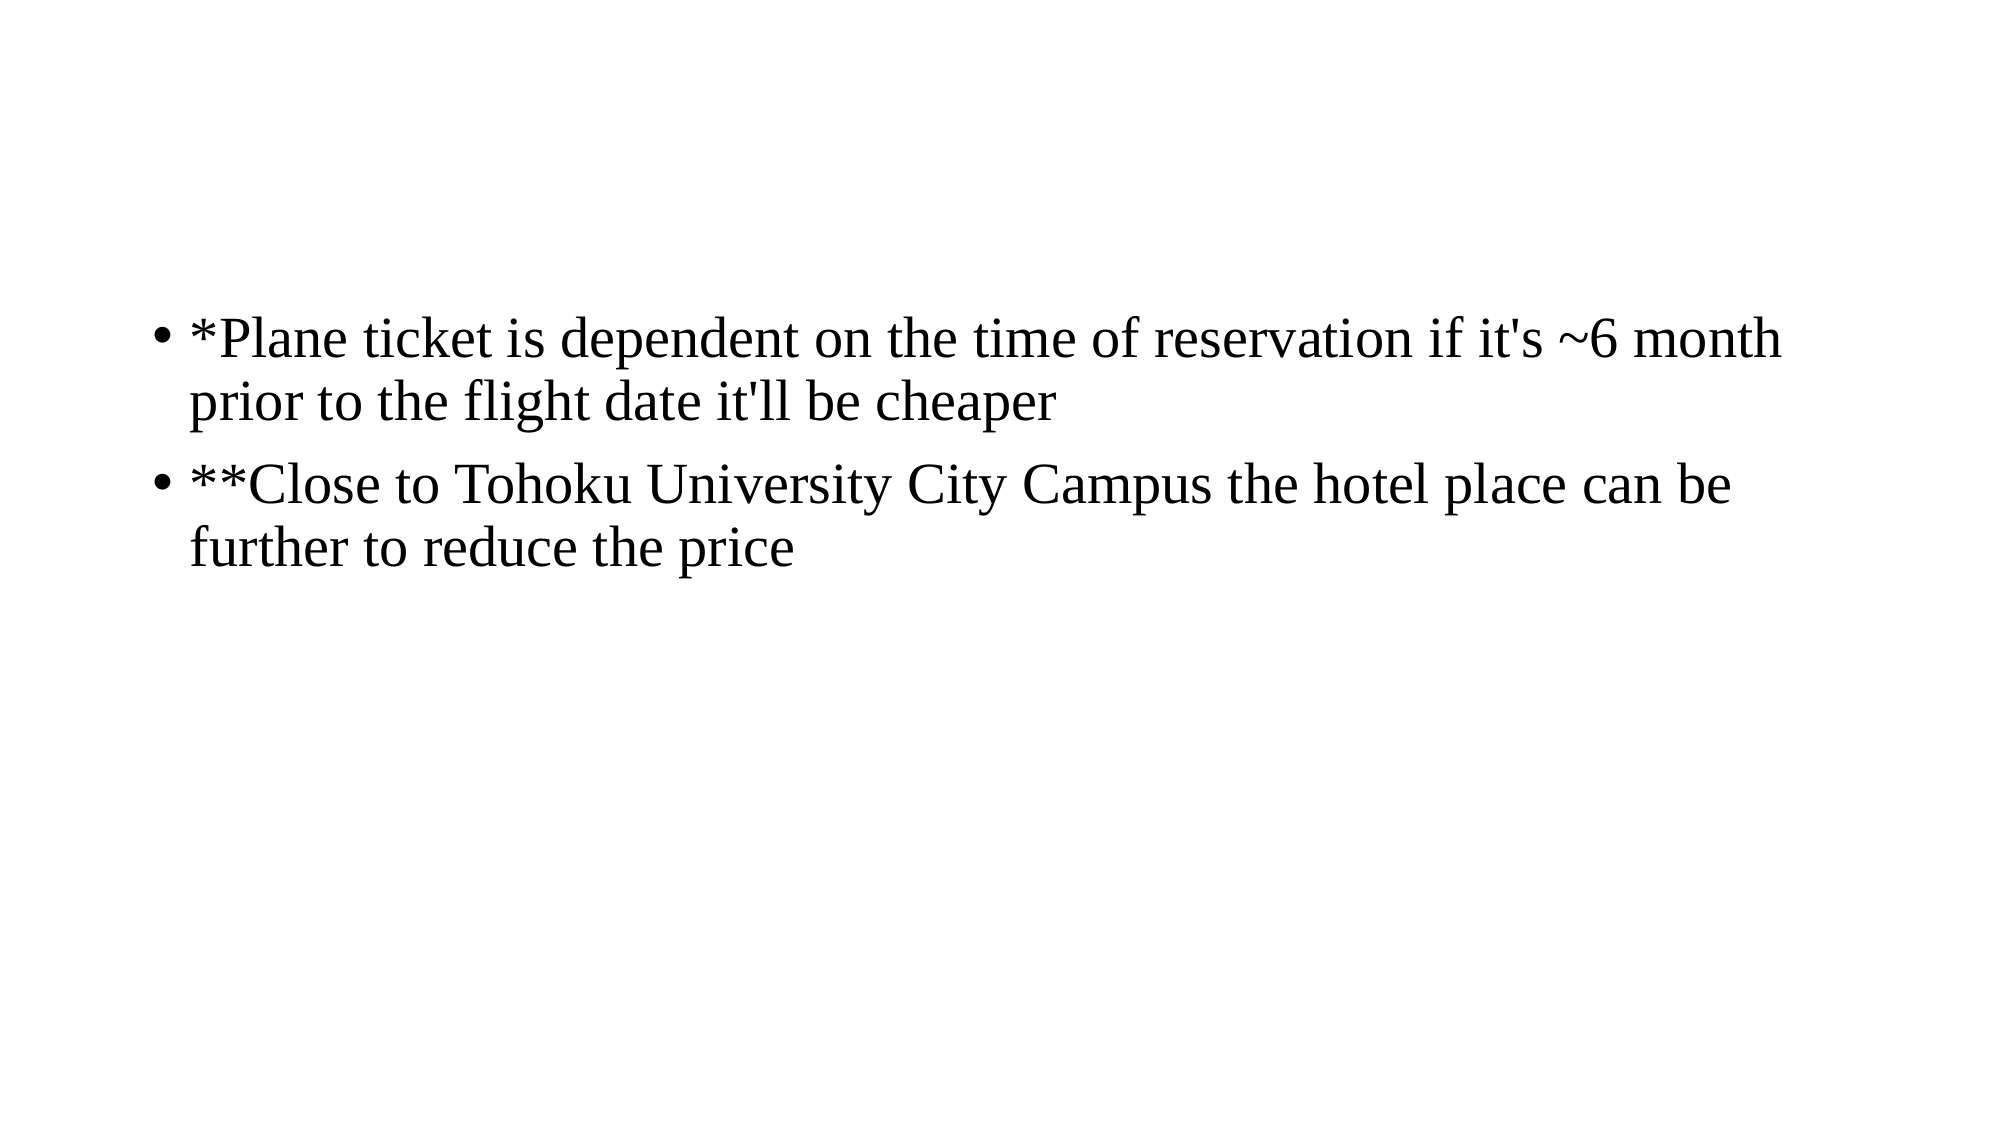

*Plane ticket is dependent on the time of reservation if it's ~6 month prior to the flight date it'll be cheaper
**Close to Tohoku University City Campus the hotel place can be further to reduce the price